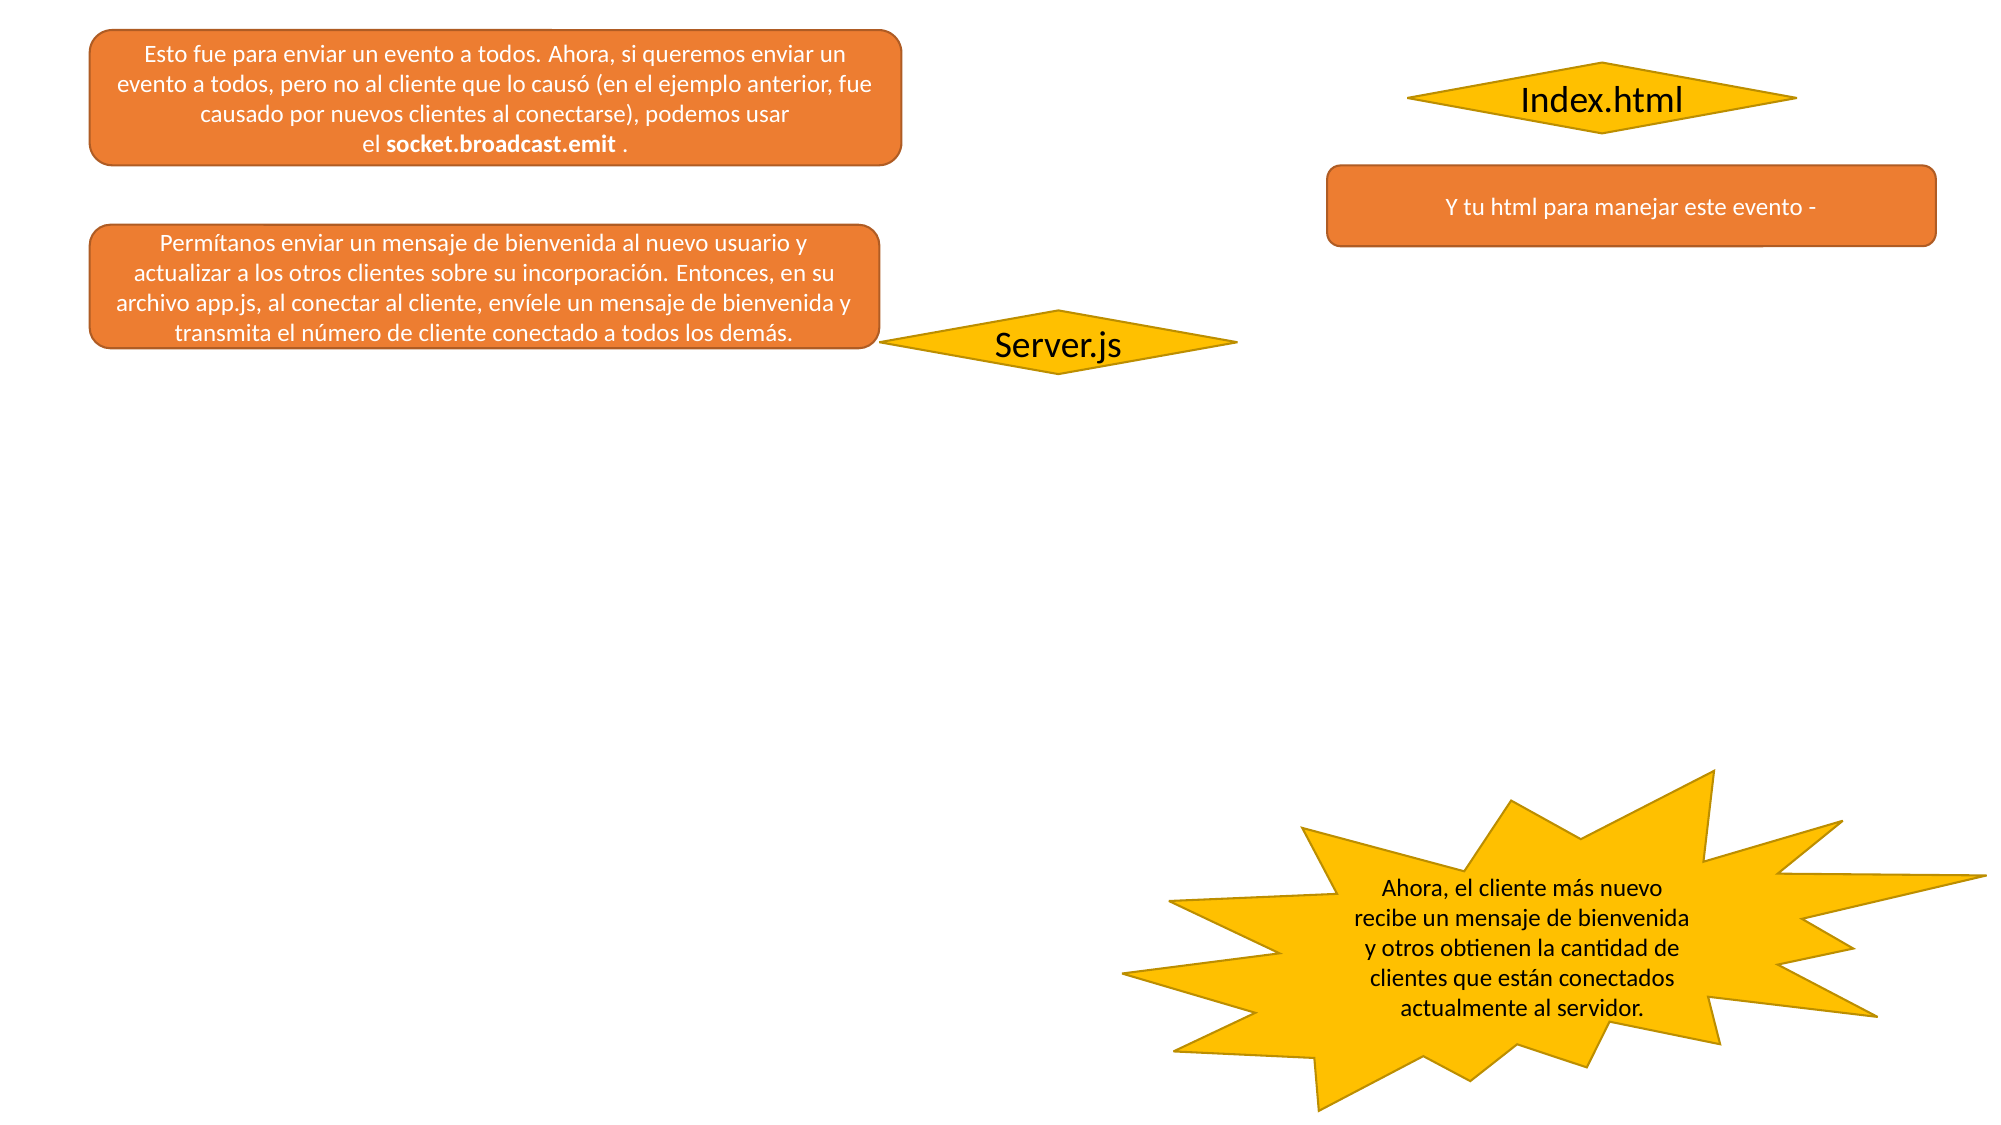

Esto fue para enviar un evento a todos. Ahora, si queremos enviar un evento a todos, pero no al cliente que lo causó (en el ejemplo anterior, fue causado por nuevos clientes al conectarse), podemos usar el socket.broadcast.emit .

Index.html
Y tu html para manejar este evento -
Permítanos enviar un mensaje de bienvenida al nuevo usuario y actualizar a los otros clientes sobre su incorporación. Entonces, en su archivo app.js, al conectar al cliente, envíele un mensaje de bienvenida y transmita el número de cliente conectado a todos los demás.

Server.js
Ahora, el cliente más nuevo recibe un mensaje de bienvenida y otros obtienen la cantidad de clientes que están conectados actualmente al servidor.